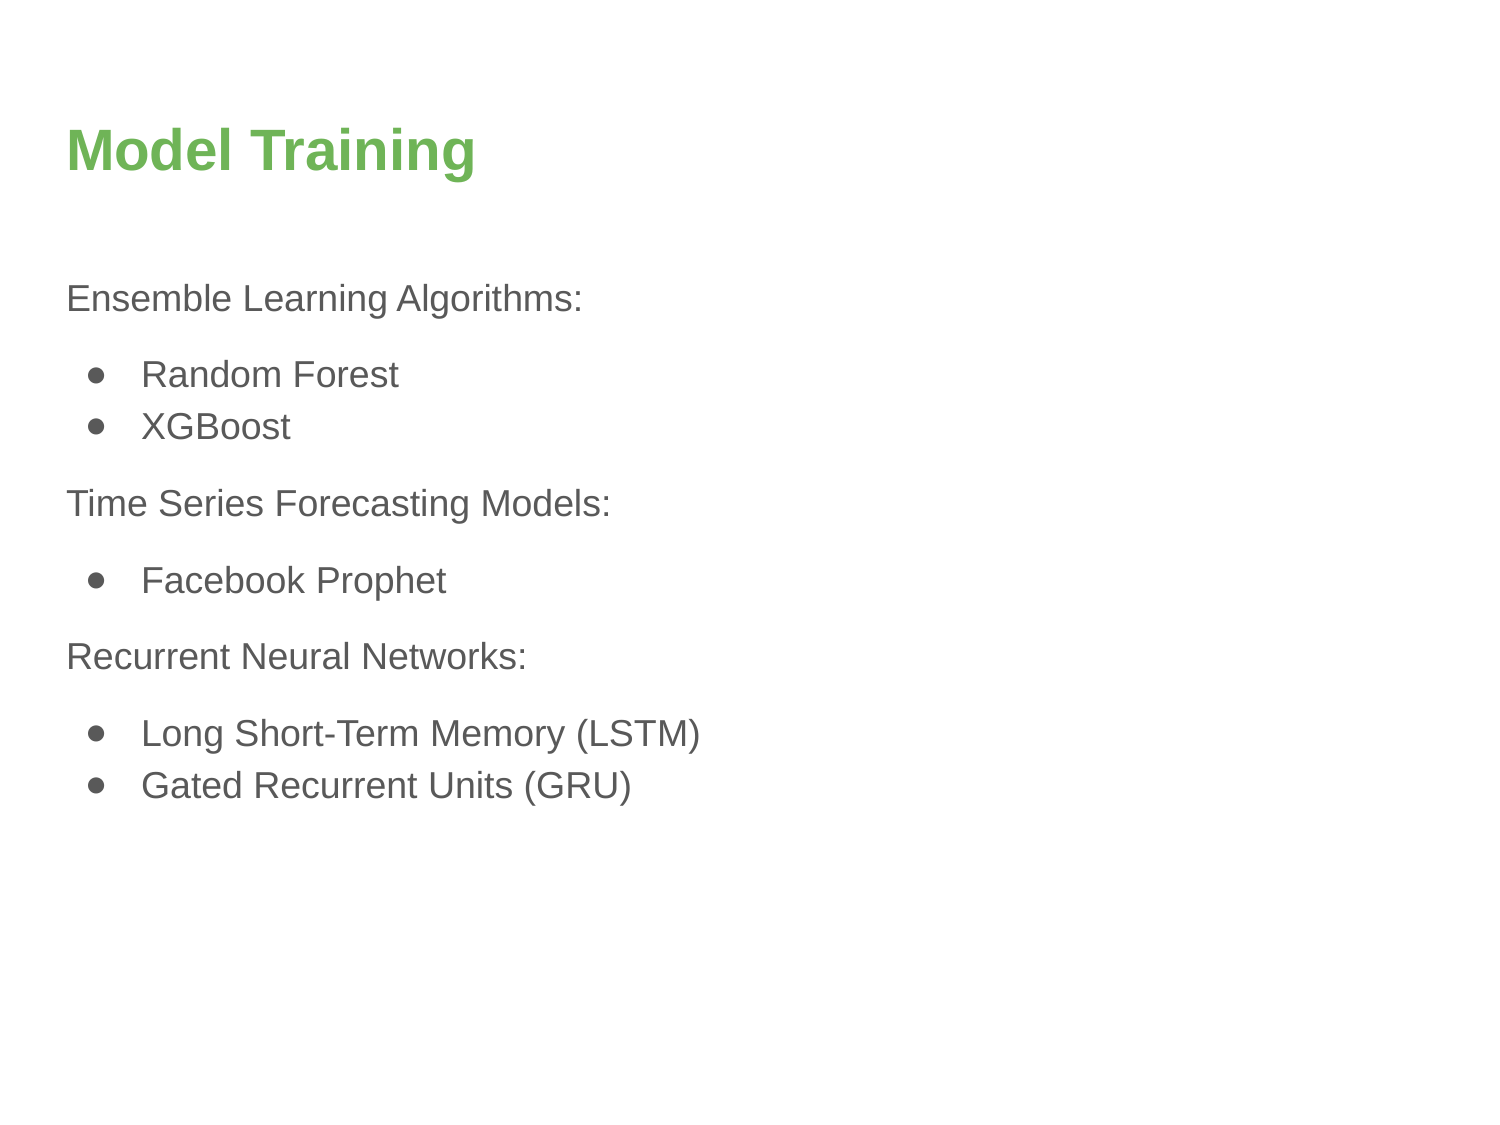

# Model Training
Ensemble Learning Algorithms:
Random Forest
XGBoost
Time Series Forecasting Models:
Facebook Prophet
Recurrent Neural Networks:
Long Short-Term Memory (LSTM)
Gated Recurrent Units (GRU)